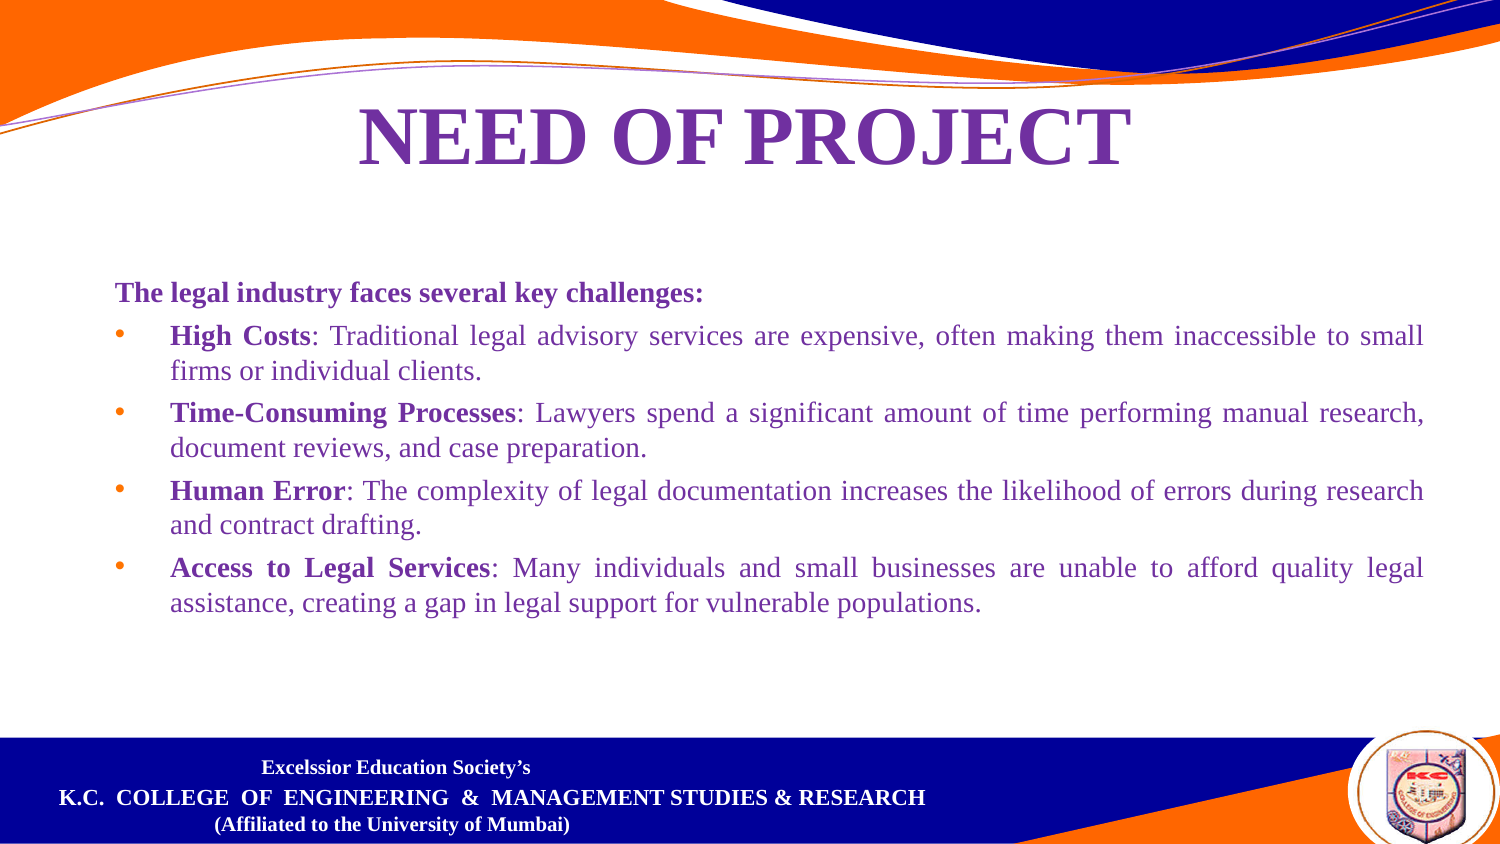

# NEED OF PROJECT
The legal industry faces several key challenges:
High Costs: Traditional legal advisory services are expensive, often making them inaccessible to small firms or individual clients.
Time-Consuming Processes: Lawyers spend a significant amount of time performing manual research, document reviews, and case preparation.
Human Error: The complexity of legal documentation increases the likelihood of errors during research and contract drafting.
Access to Legal Services: Many individuals and small businesses are unable to afford quality legal assistance, creating a gap in legal support for vulnerable populations.